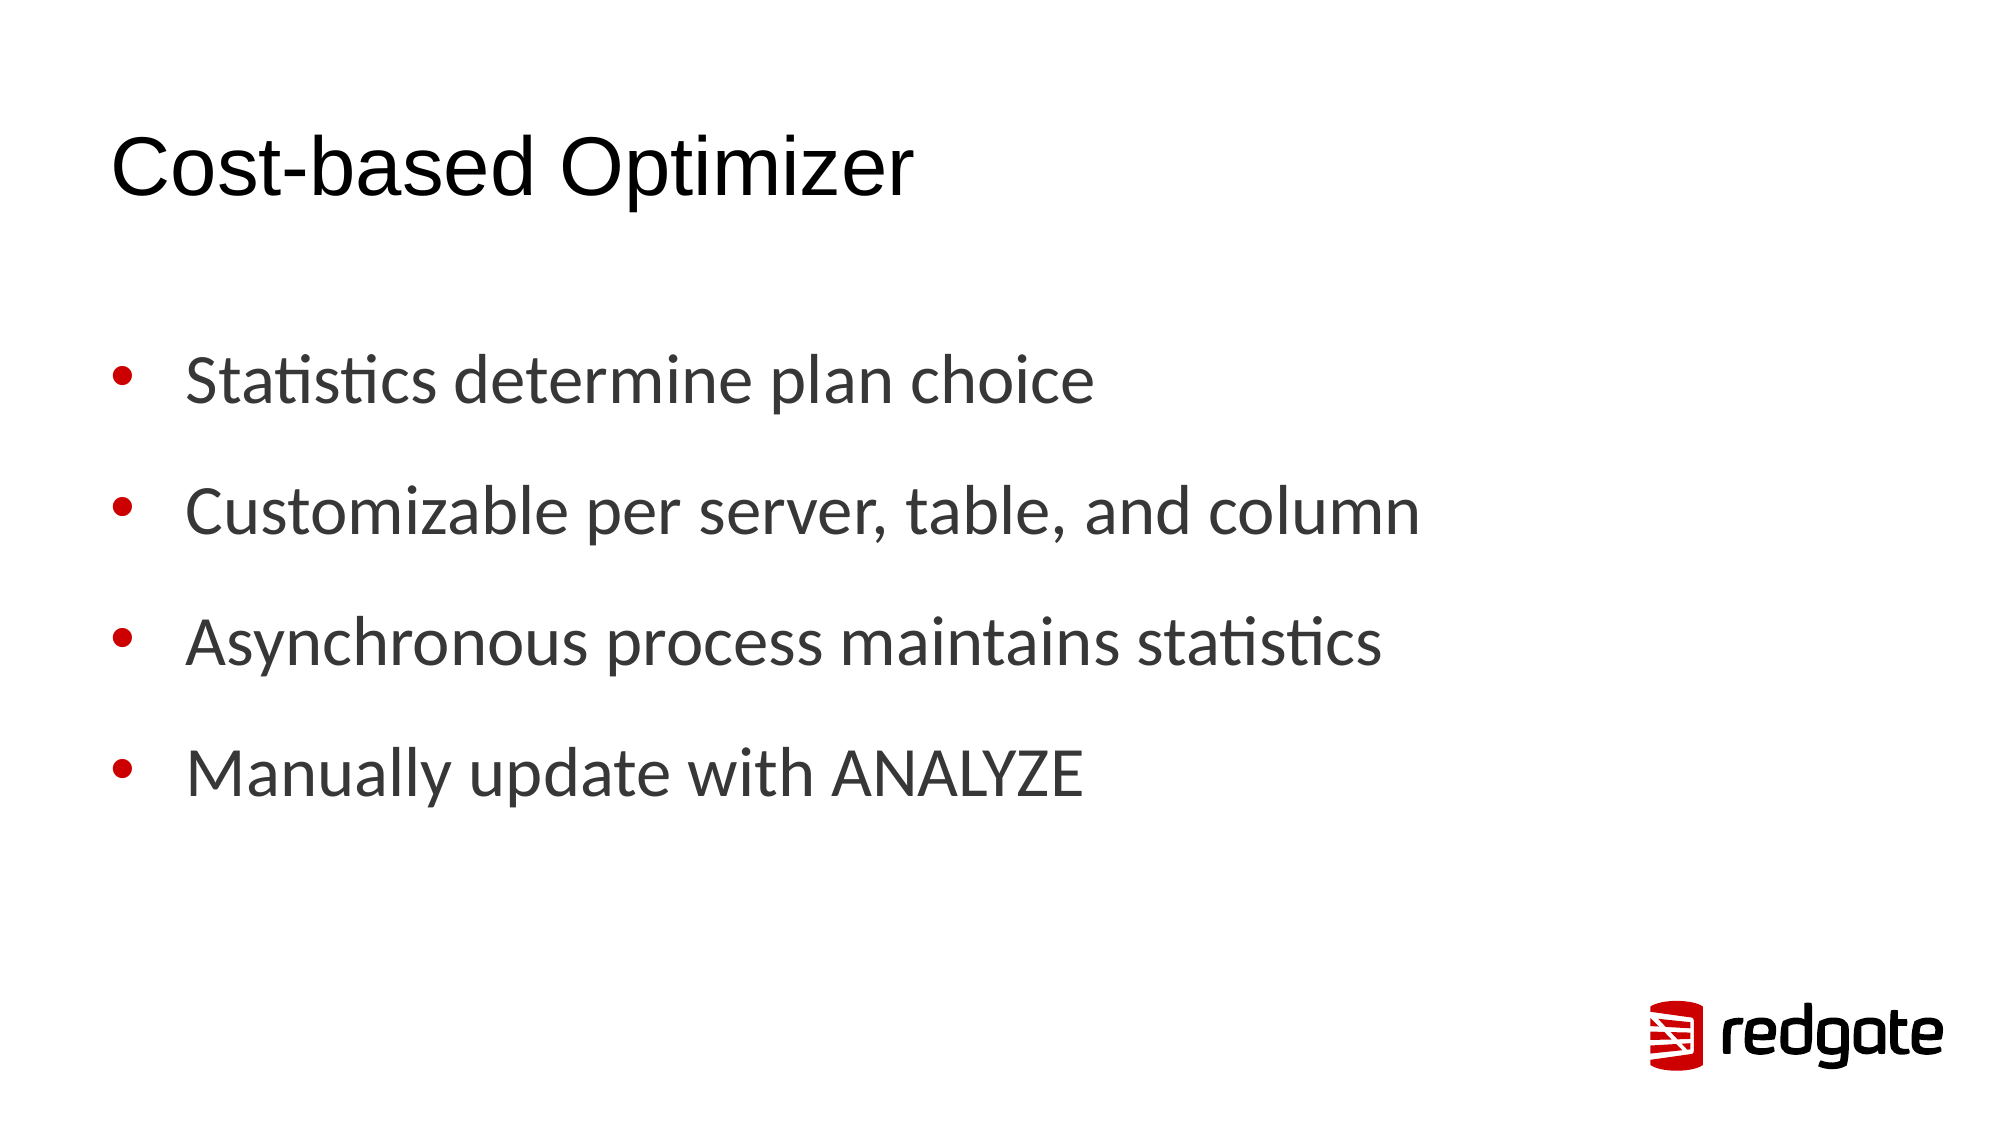

# Cost-based Optimizer
Statistics determine plan choice
Customizable per server, table, and column
Asynchronous process maintains statistics
Manually update with ANALYZE